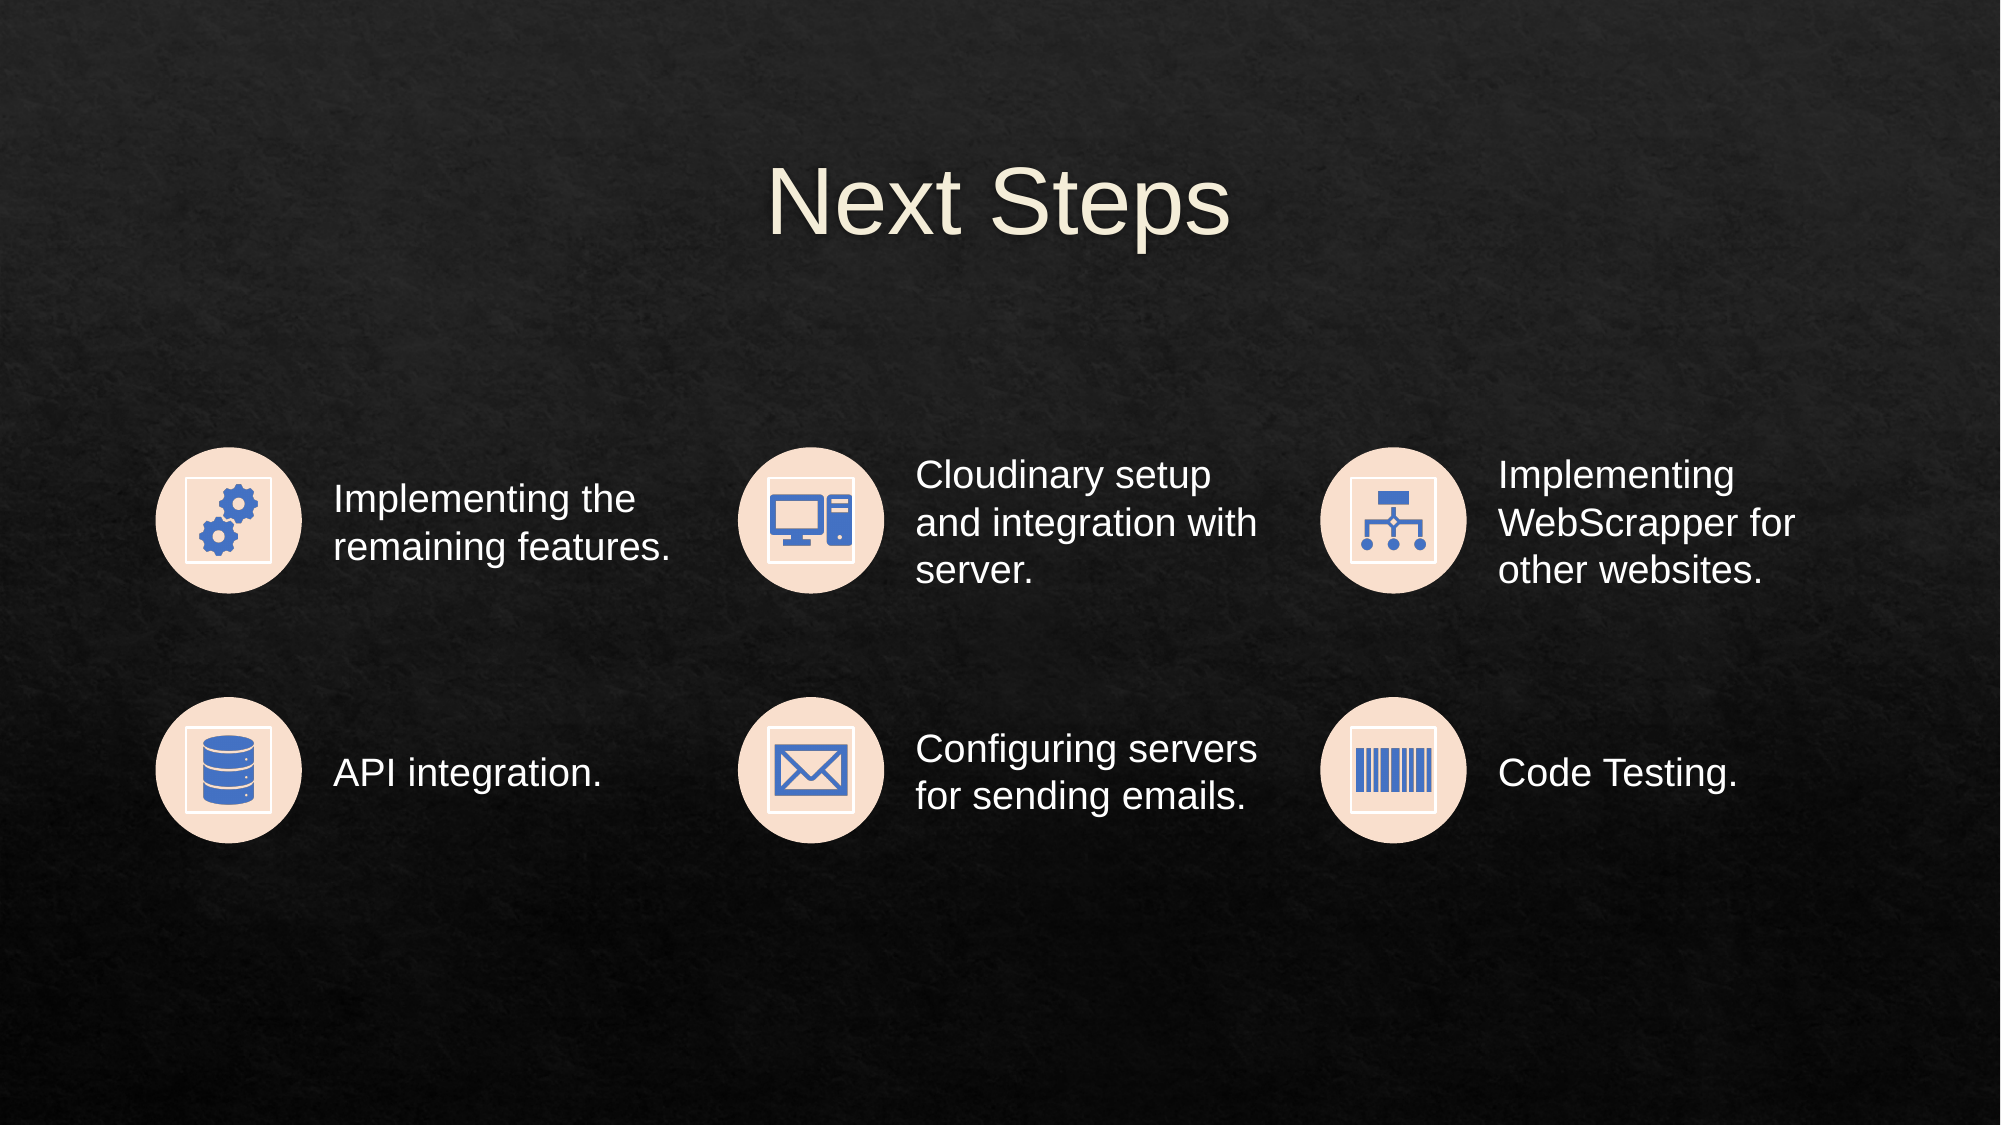

# Next Steps
Implementing the remaining features.
Cloudinary setup and integration with server.
Implementing WebScrapper for other websites.
API integration.
Configuring servers for sending emails.
Code Testing.